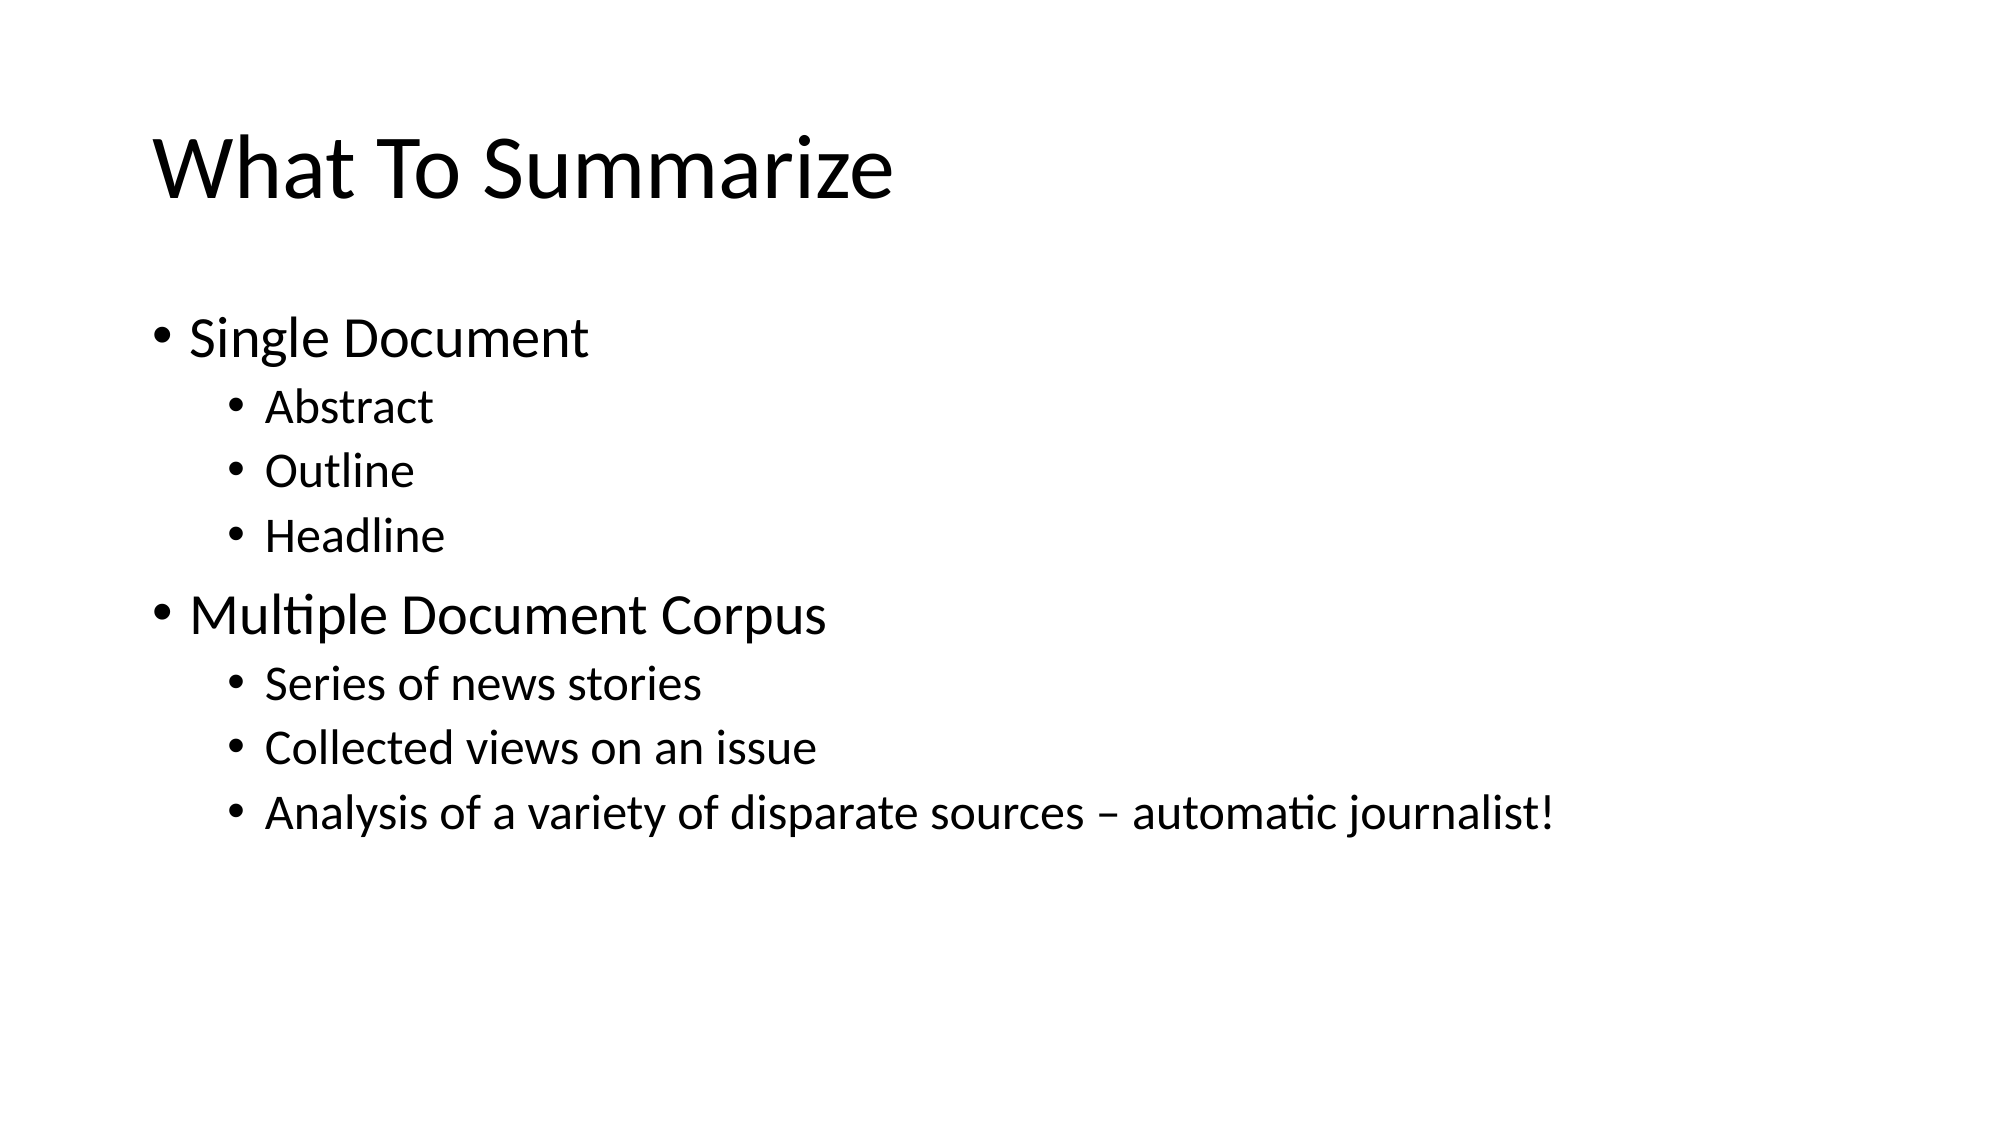

# What To Summarize
Single Document
Abstract
Outline
Headline
Multiple Document Corpus
Series of news stories
Collected views on an issue
Analysis of a variety of disparate sources – automatic journalist!